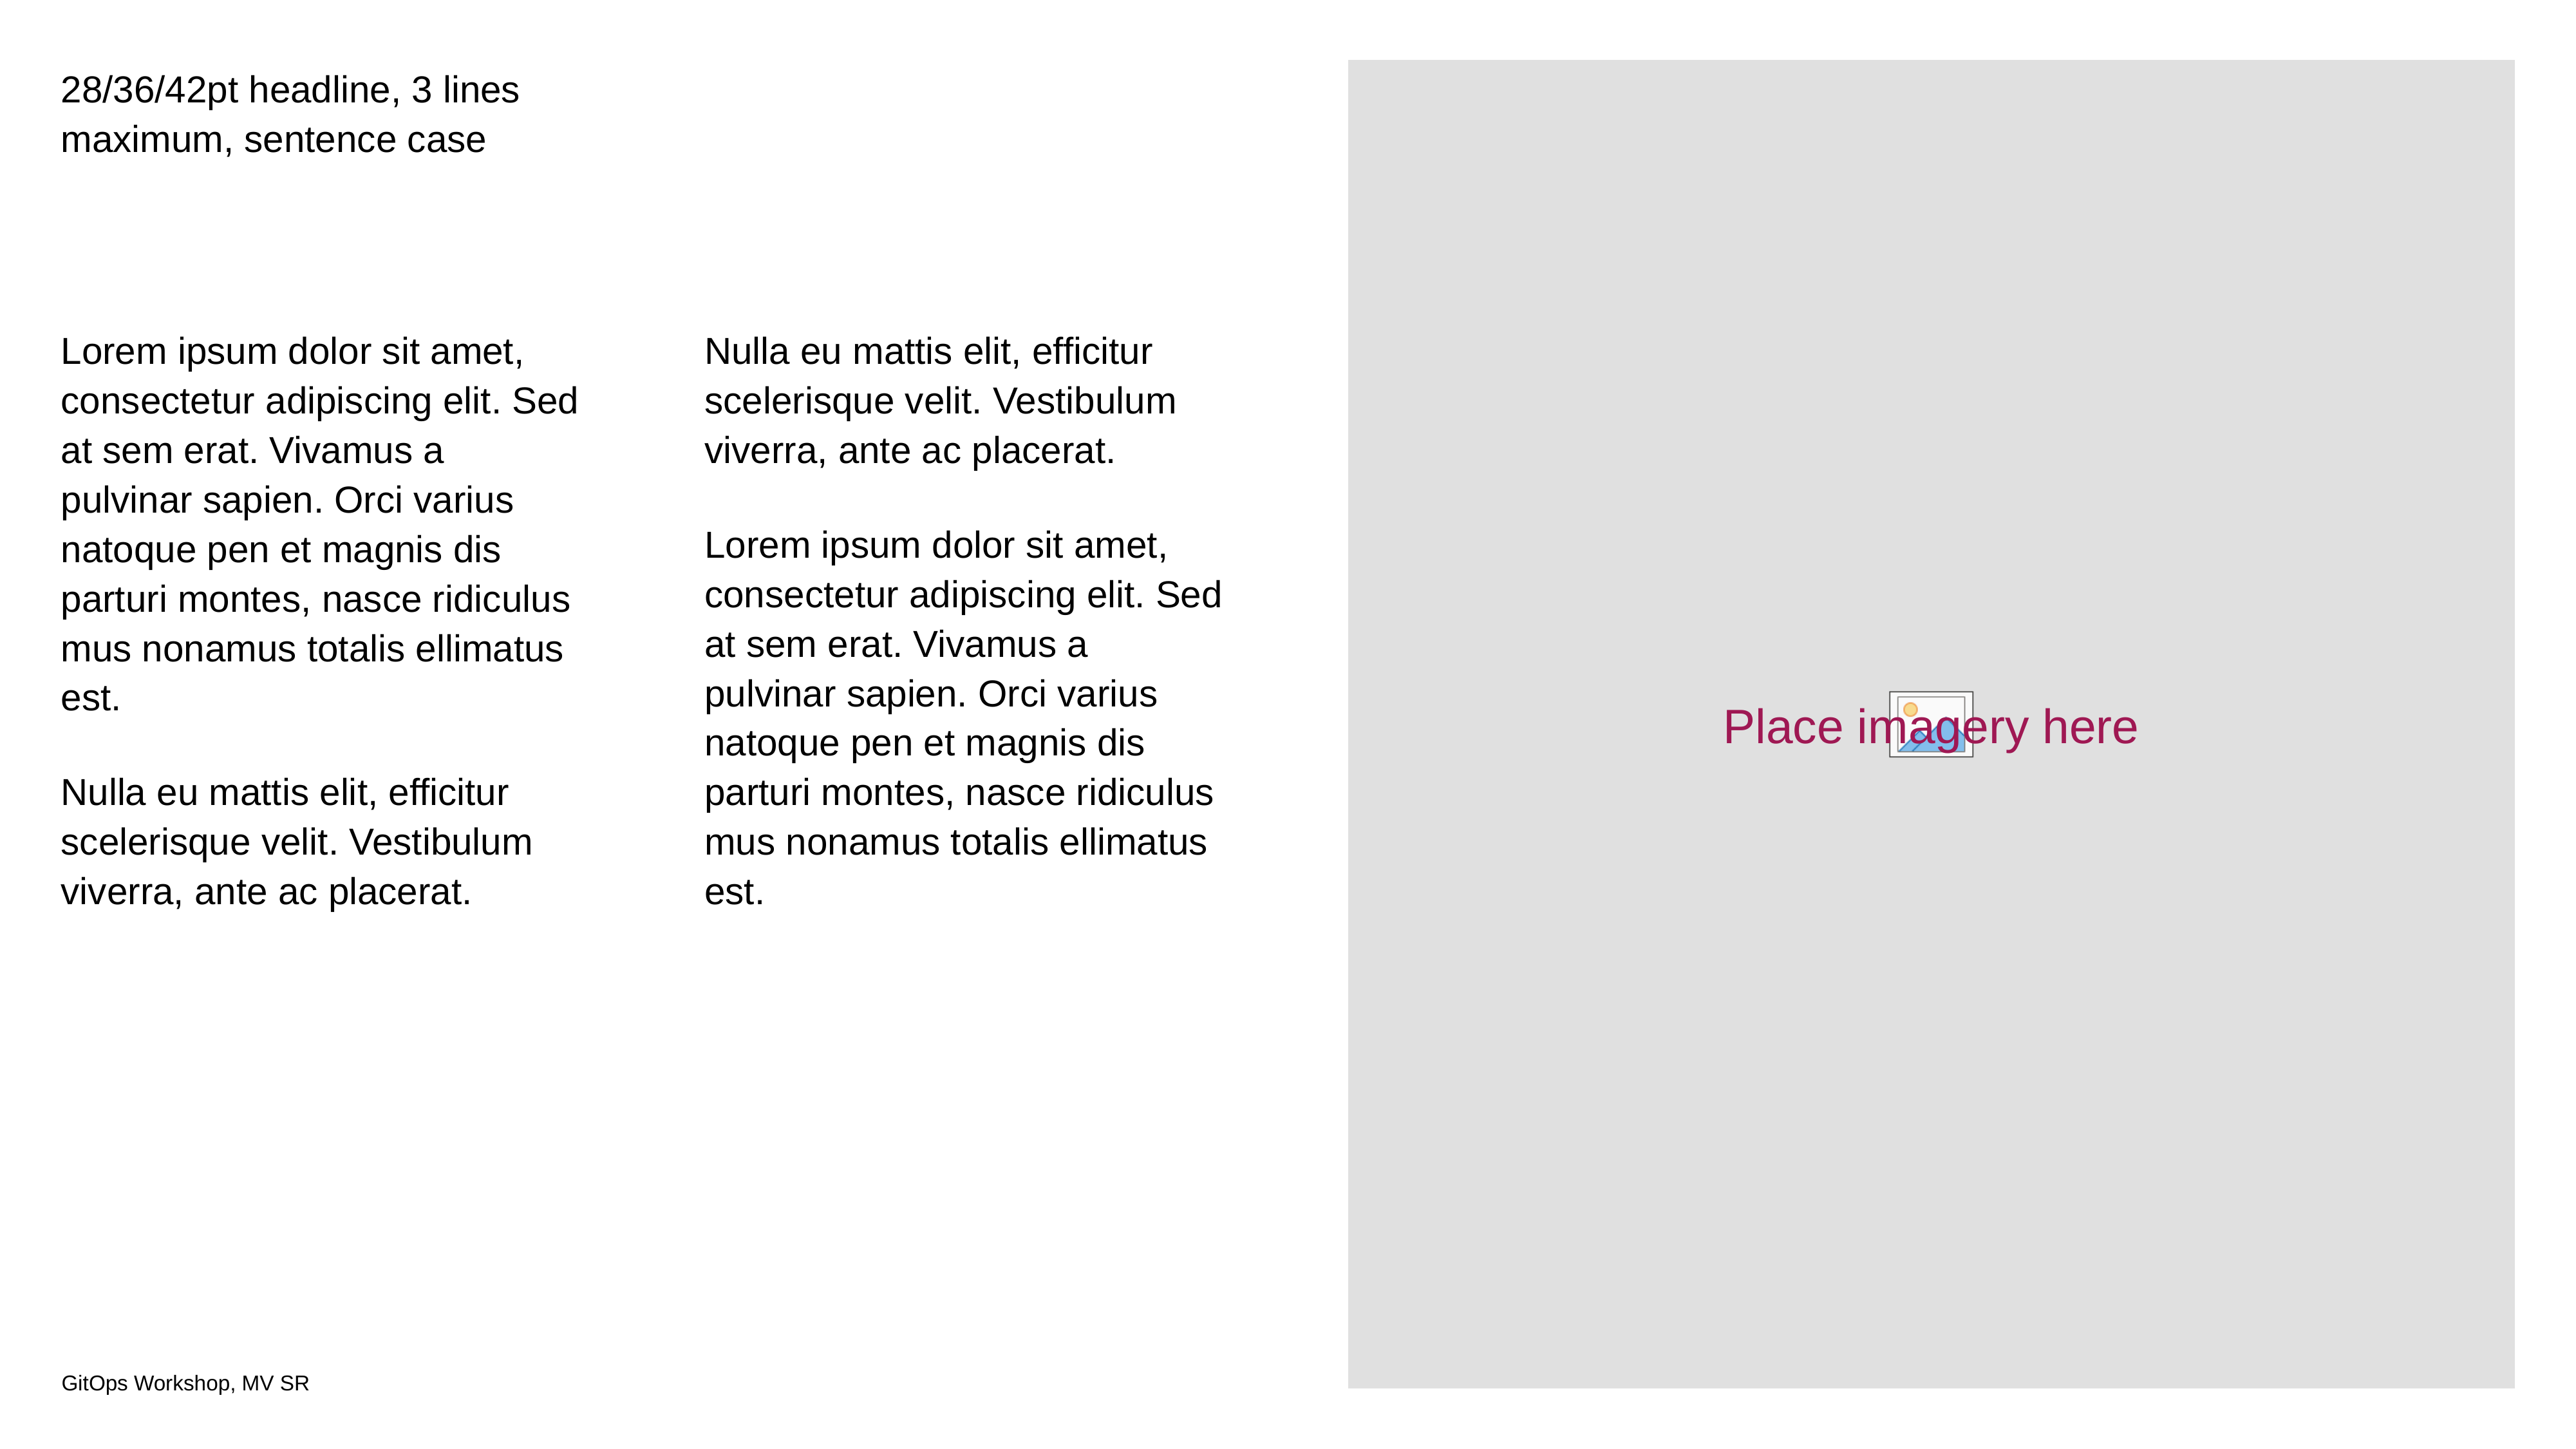

Place imagery here
# 28/36/42pt headline, 3 lines maximum, sentence case
Lorem ipsum dolor sit amet, consectetur adipiscing elit. Sed at sem erat. Vivamus a pulvinar sapien. Orci varius natoque pen et magnis dis parturi montes, nasce ridiculus mus nonamus totalis ellimatus est.
Nulla eu mattis elit, efficitur scelerisque velit. Vestibulum viverra, ante ac placerat.

Nulla eu mattis elit, efficitur scelerisque velit. Vestibulum viverra, ante ac placerat.
Lorem ipsum dolor sit amet, consectetur adipiscing elit. Sed at sem erat. Vivamus a pulvinar sapien. Orci varius natoque pen et magnis dis parturi montes, nasce ridiculus mus nonamus totalis ellimatus est.

GitOps Workshop, MV SR